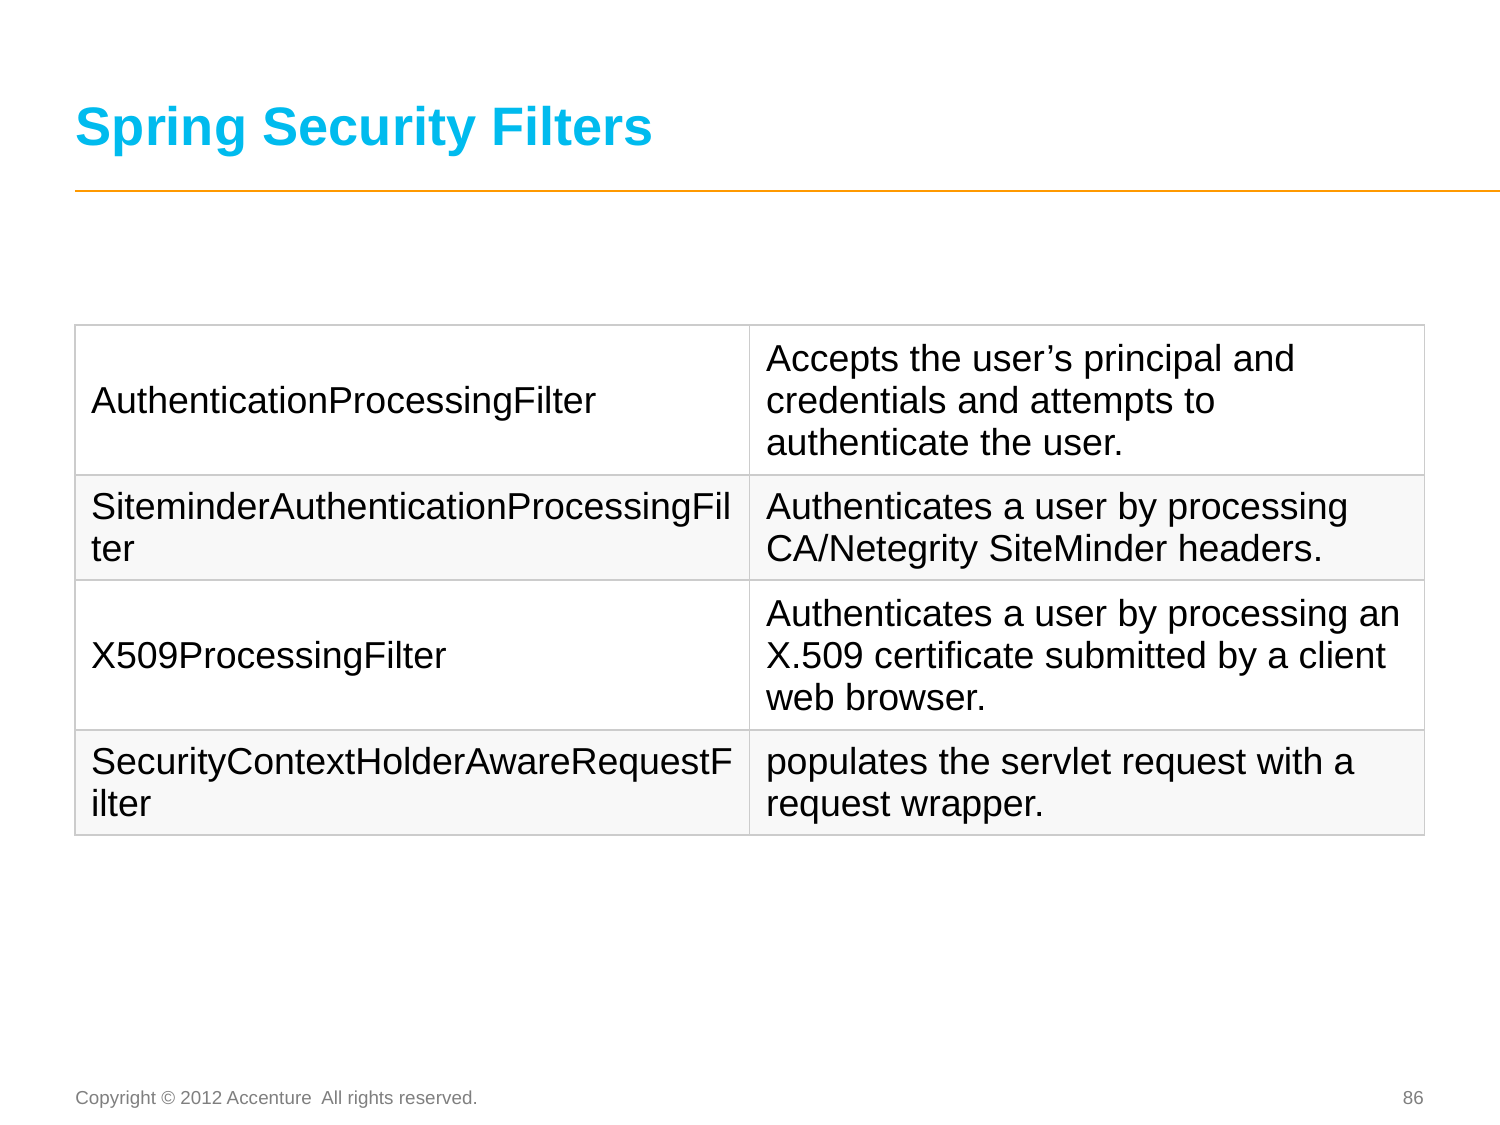

# Spring Security Filters
| AuthenticationProcessingFilter | Accepts the user’s principal and credentials and attempts to authenticate the user. |
| --- | --- |
| SiteminderAuthenticationProcessingFilter | Authenticates a user by processing CA/Netegrity SiteMinder headers. |
| X509ProcessingFilter | Authenticates a user by processing an X.509 certificate submitted by a client web browser. |
| SecurityContextHolderAwareRequestFilter | populates the servlet request with a request wrapper. |